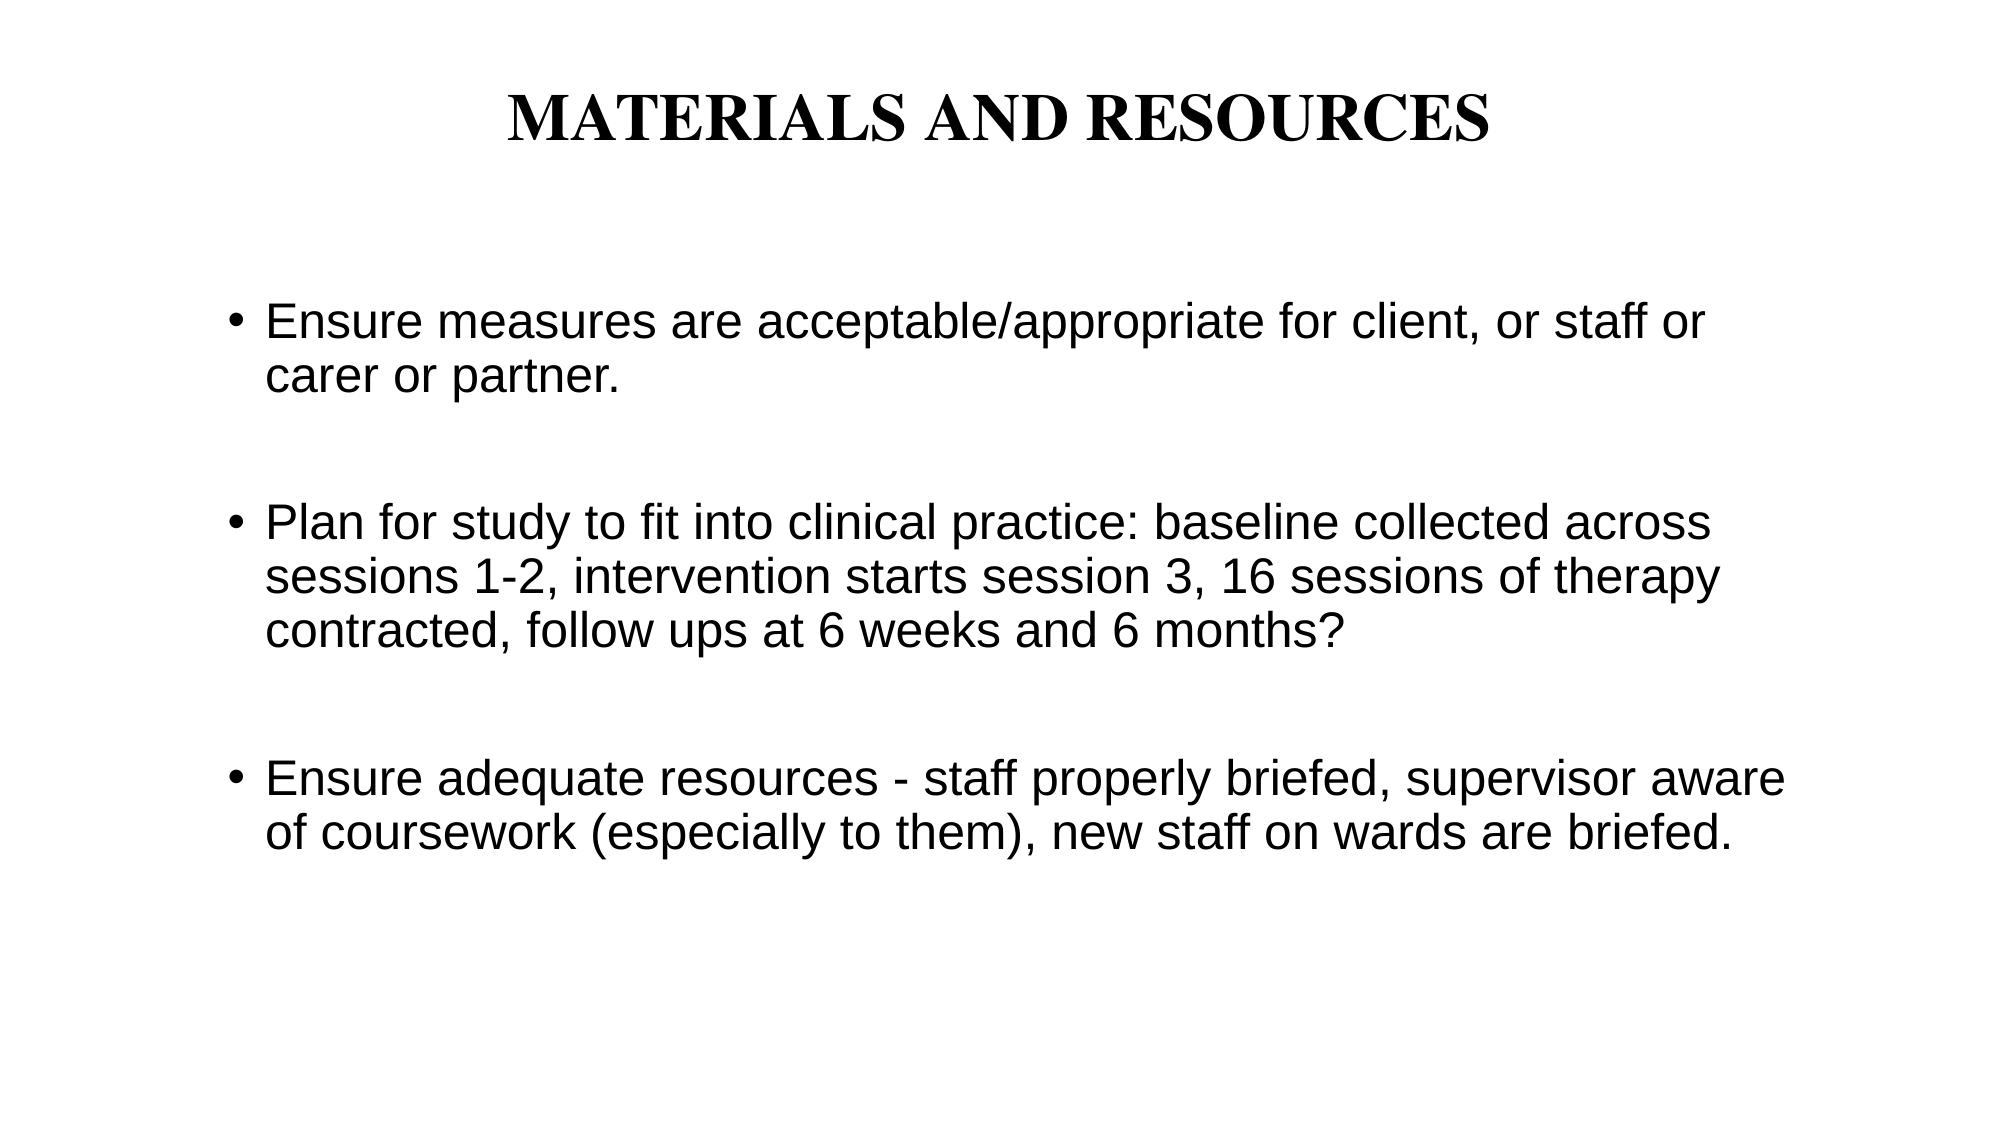

# MATERIALS AND RESOURCES
Ensure measures are acceptable/appropriate for client, or staff or carer or partner.

Plan for study to fit into clinical practice: baseline collected across sessions 1-2, intervention starts session 3, 16 sessions of therapy contracted, follow ups at 6 weeks and 6 months?

Ensure adequate resources - staff properly briefed, supervisor aware of coursework (especially to them), new staff on wards are briefed.